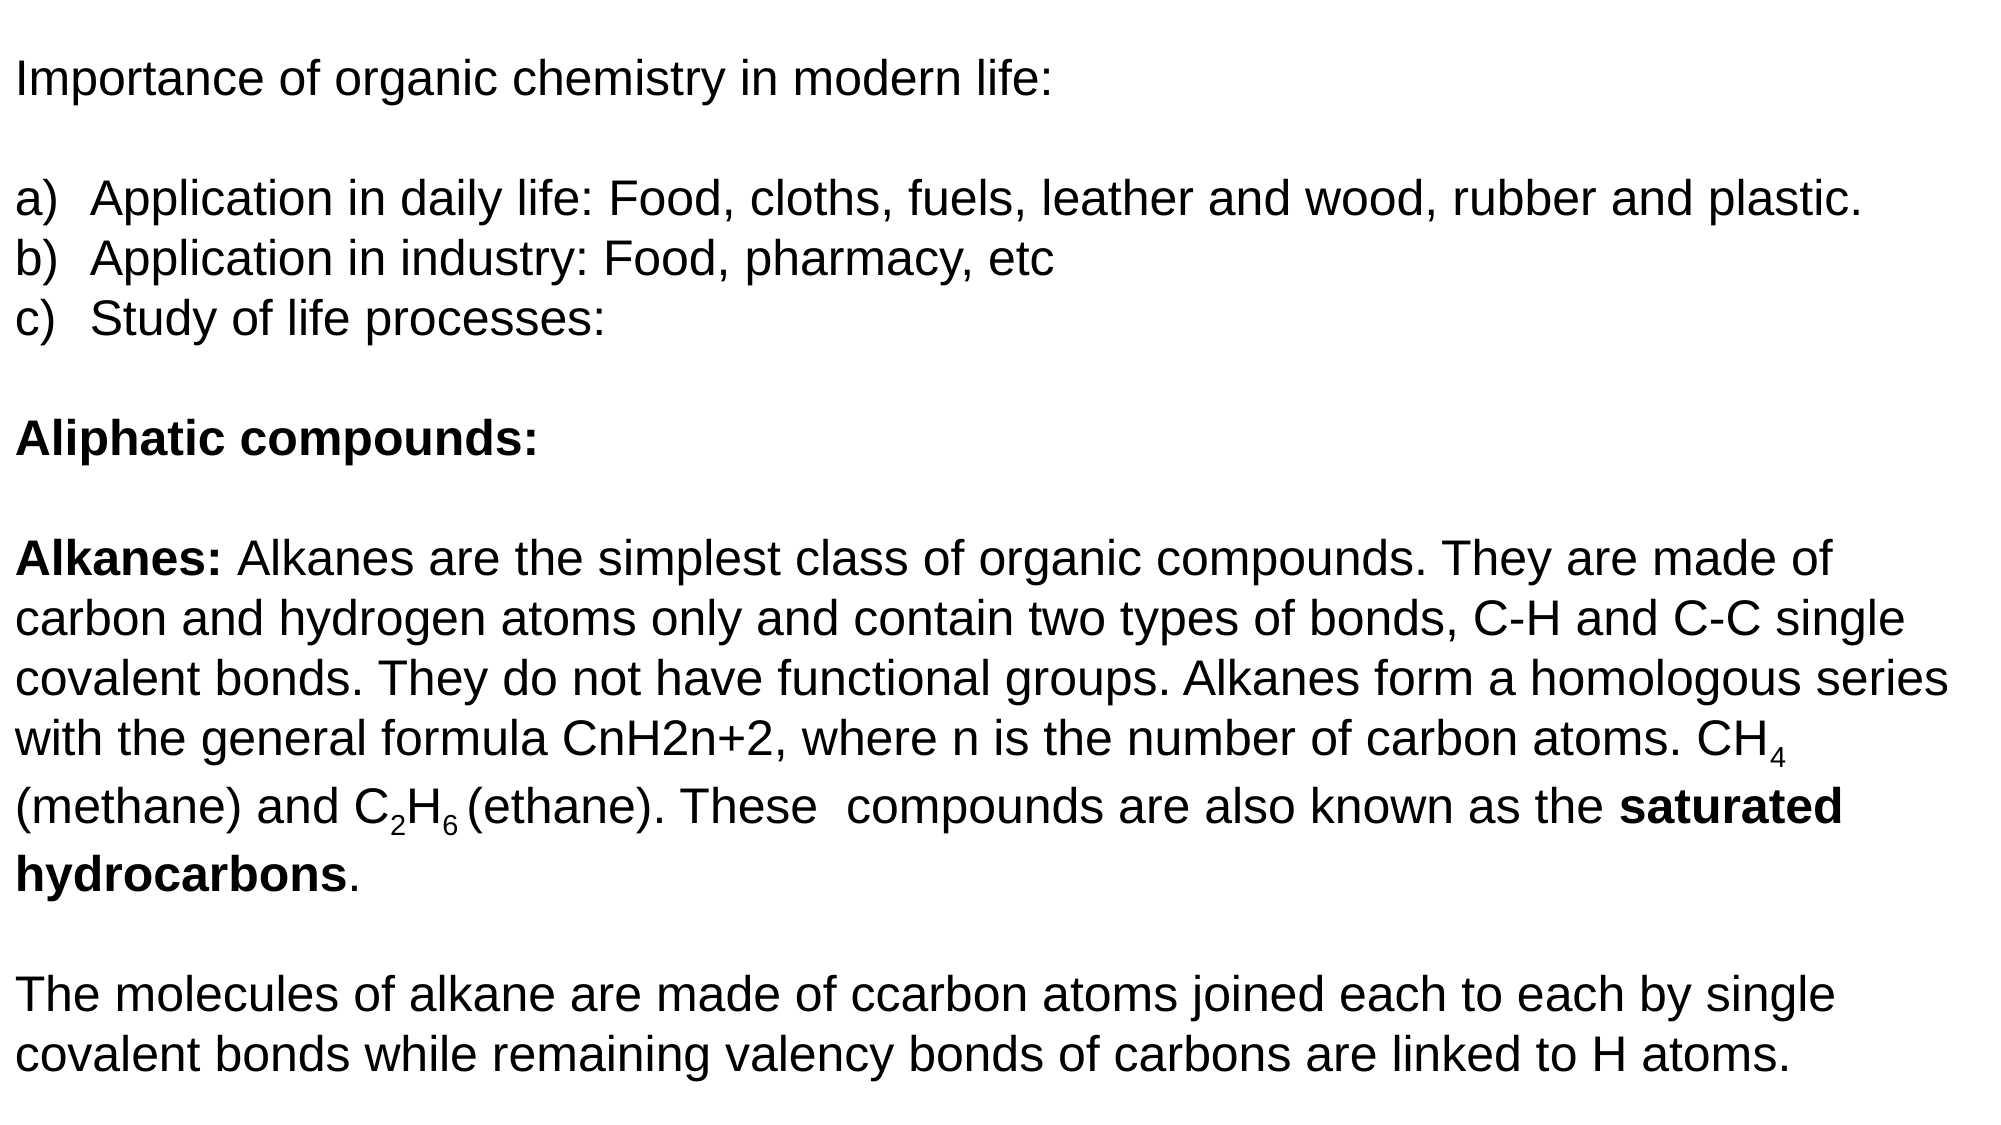

Importance of organic chemistry in modern life:

Application in daily life: Food, cloths, fuels, leather and wood, rubber and plastic.
Application in industry: Food, pharmacy, etc
Study of life processes:

Aliphatic compounds:

Alkanes: Alkanes are the simplest class of organic compounds. They are made of carbon and hydrogen atoms only and contain two types of bonds, C-H and C-C single covalent bonds. They do not have functional groups. Alkanes form a homologous series with the general formula CnH2n+2, where n is the number of carbon atoms. CH4 (methane) and C2H6 (ethane). These  compounds are also known as the saturated hydrocarbons.

The molecules of alkane are made of ccarbon atoms joined each to each by single covalent bonds while remaining valency bonds of carbons are linked to H atoms.